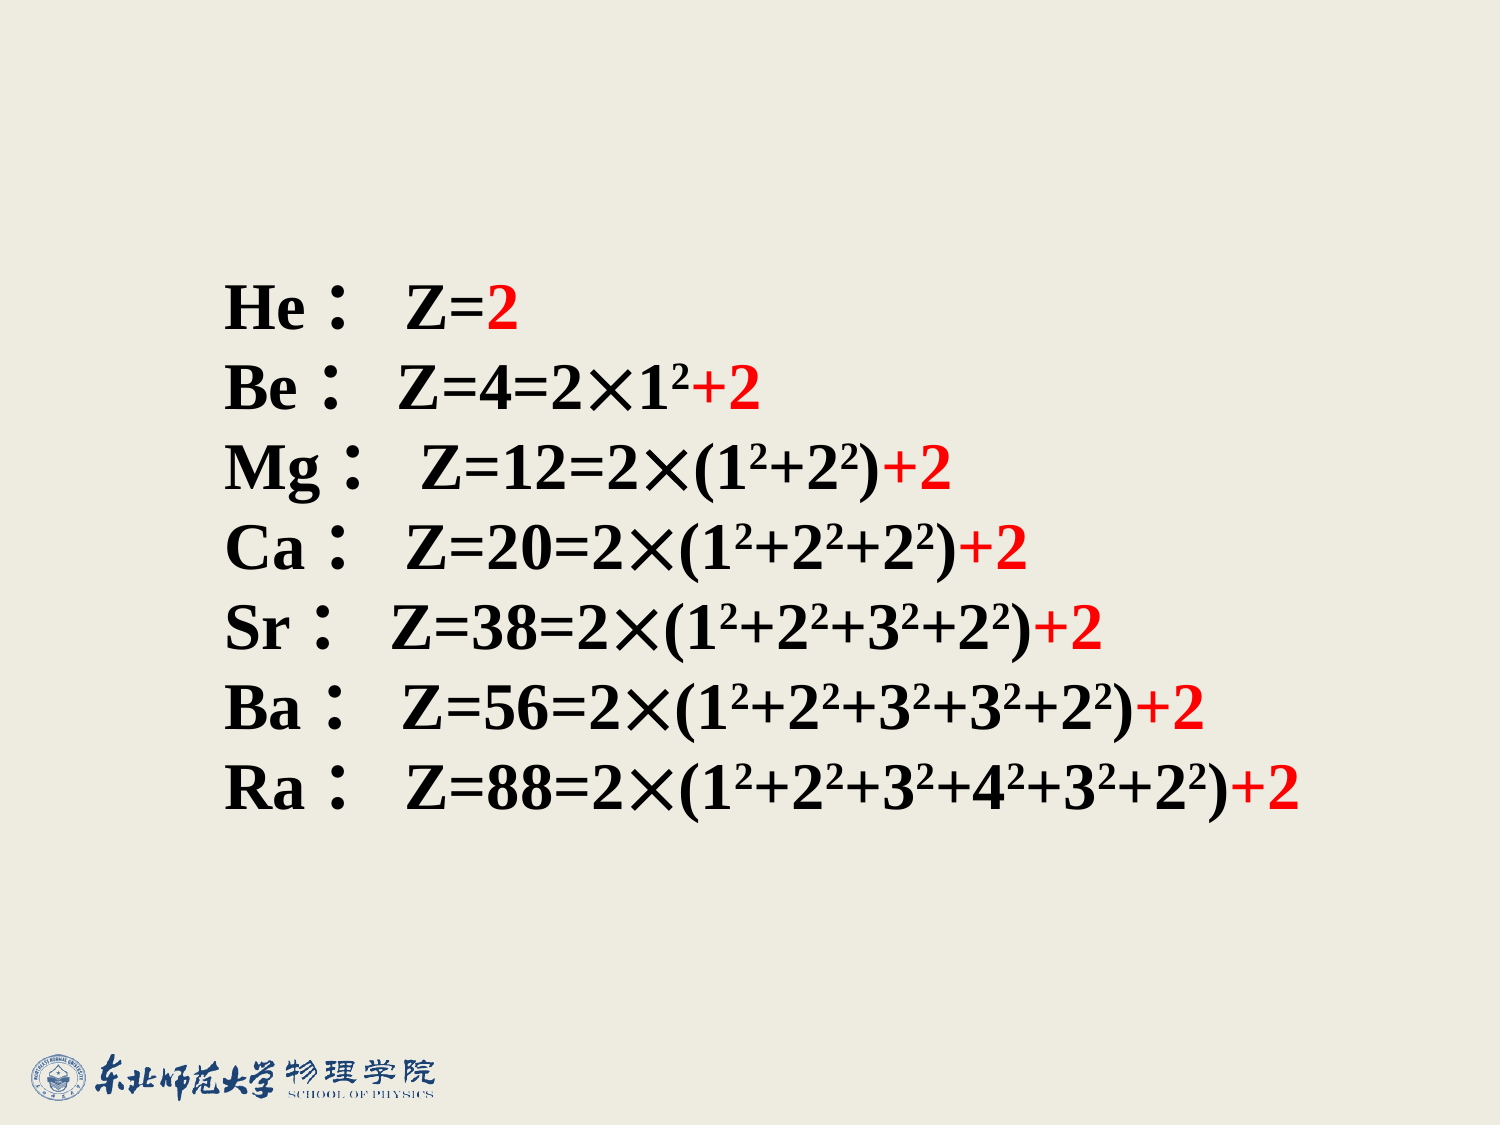

He：Z=2
Be：Z=4=2×12+2
Mg：Z=12=2×(12+22)+2
Ca：Z=20=2×(12+22+22)+2
Sr：Z=38=2×(12+22+32+22)+2
Ba：Z=56=2×(12+22+32+32+22)+2
Ra：Z=88=2×(12+22+32+42+32+22)+2